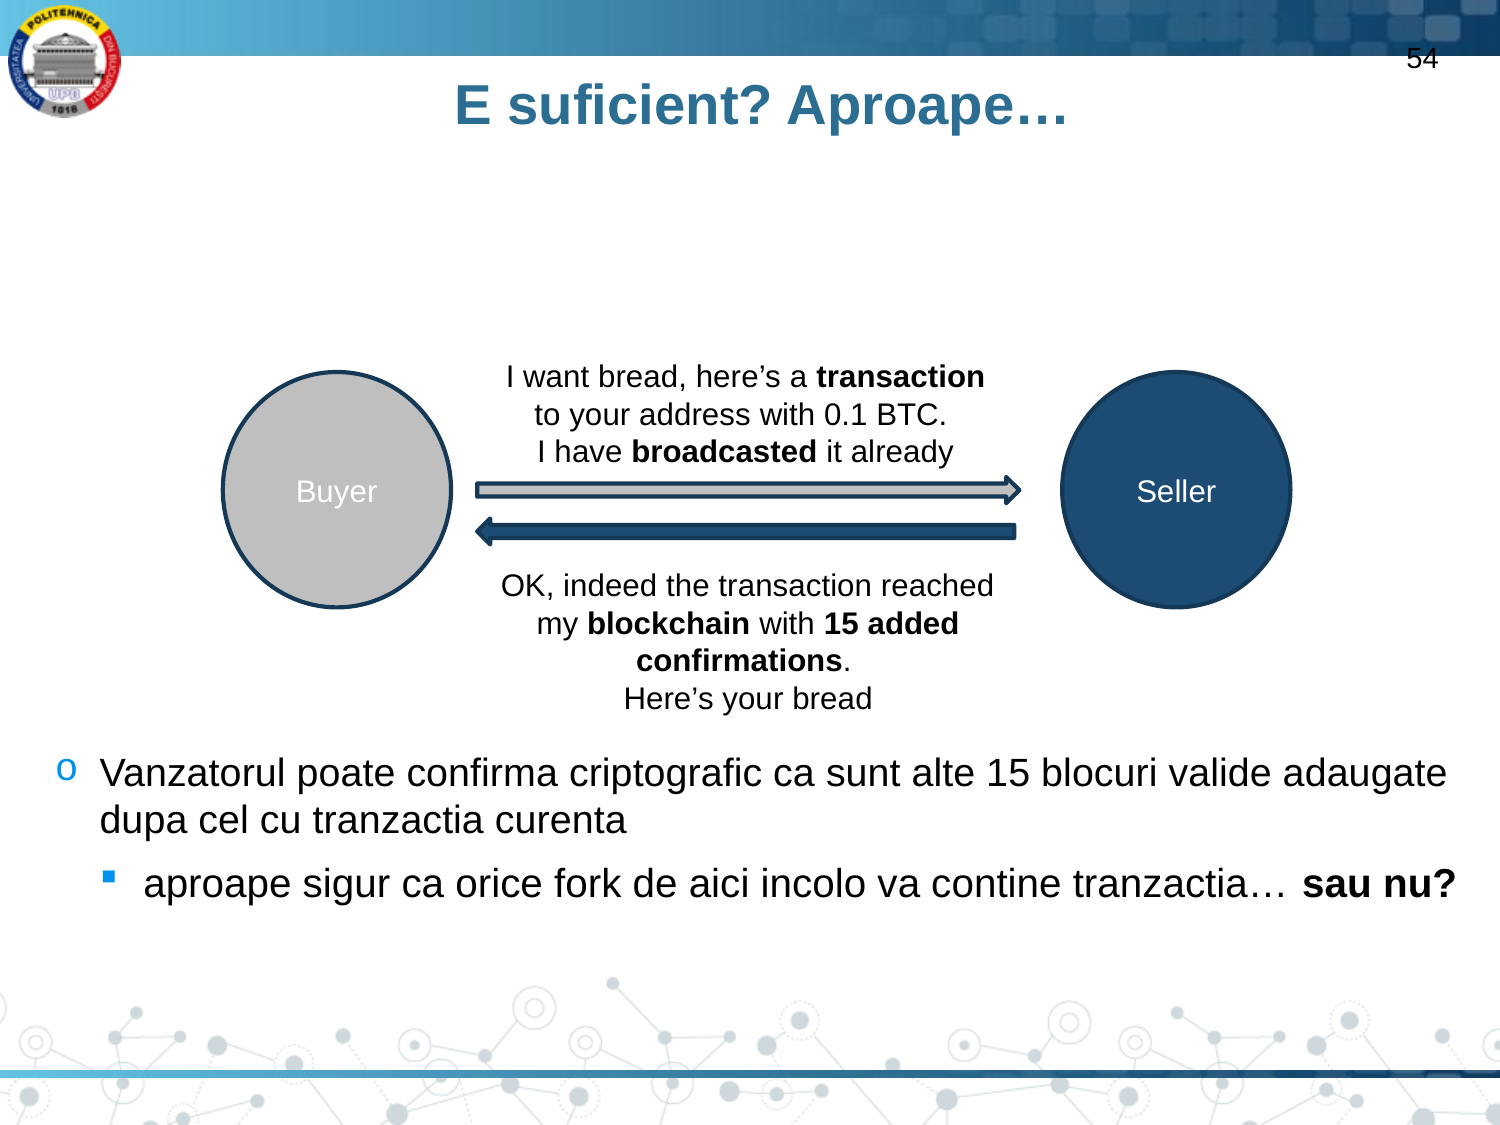

54
# E suficient? Aproape…

Vanzatorul poate confirma criptografic ca sunt alte 15 blocuri valide adaugate dupa cel cu tranzactia curenta
aproape sigur ca orice fork de aici incolo va contine tranzactia… sau nu?
I want bread, here’s a transaction to your address with 0.1 BTC.
I have broadcasted it already
Seller
Buyer

OK, indeed the transaction reached my blockchain with 15 added confirmations.
Here’s your bread